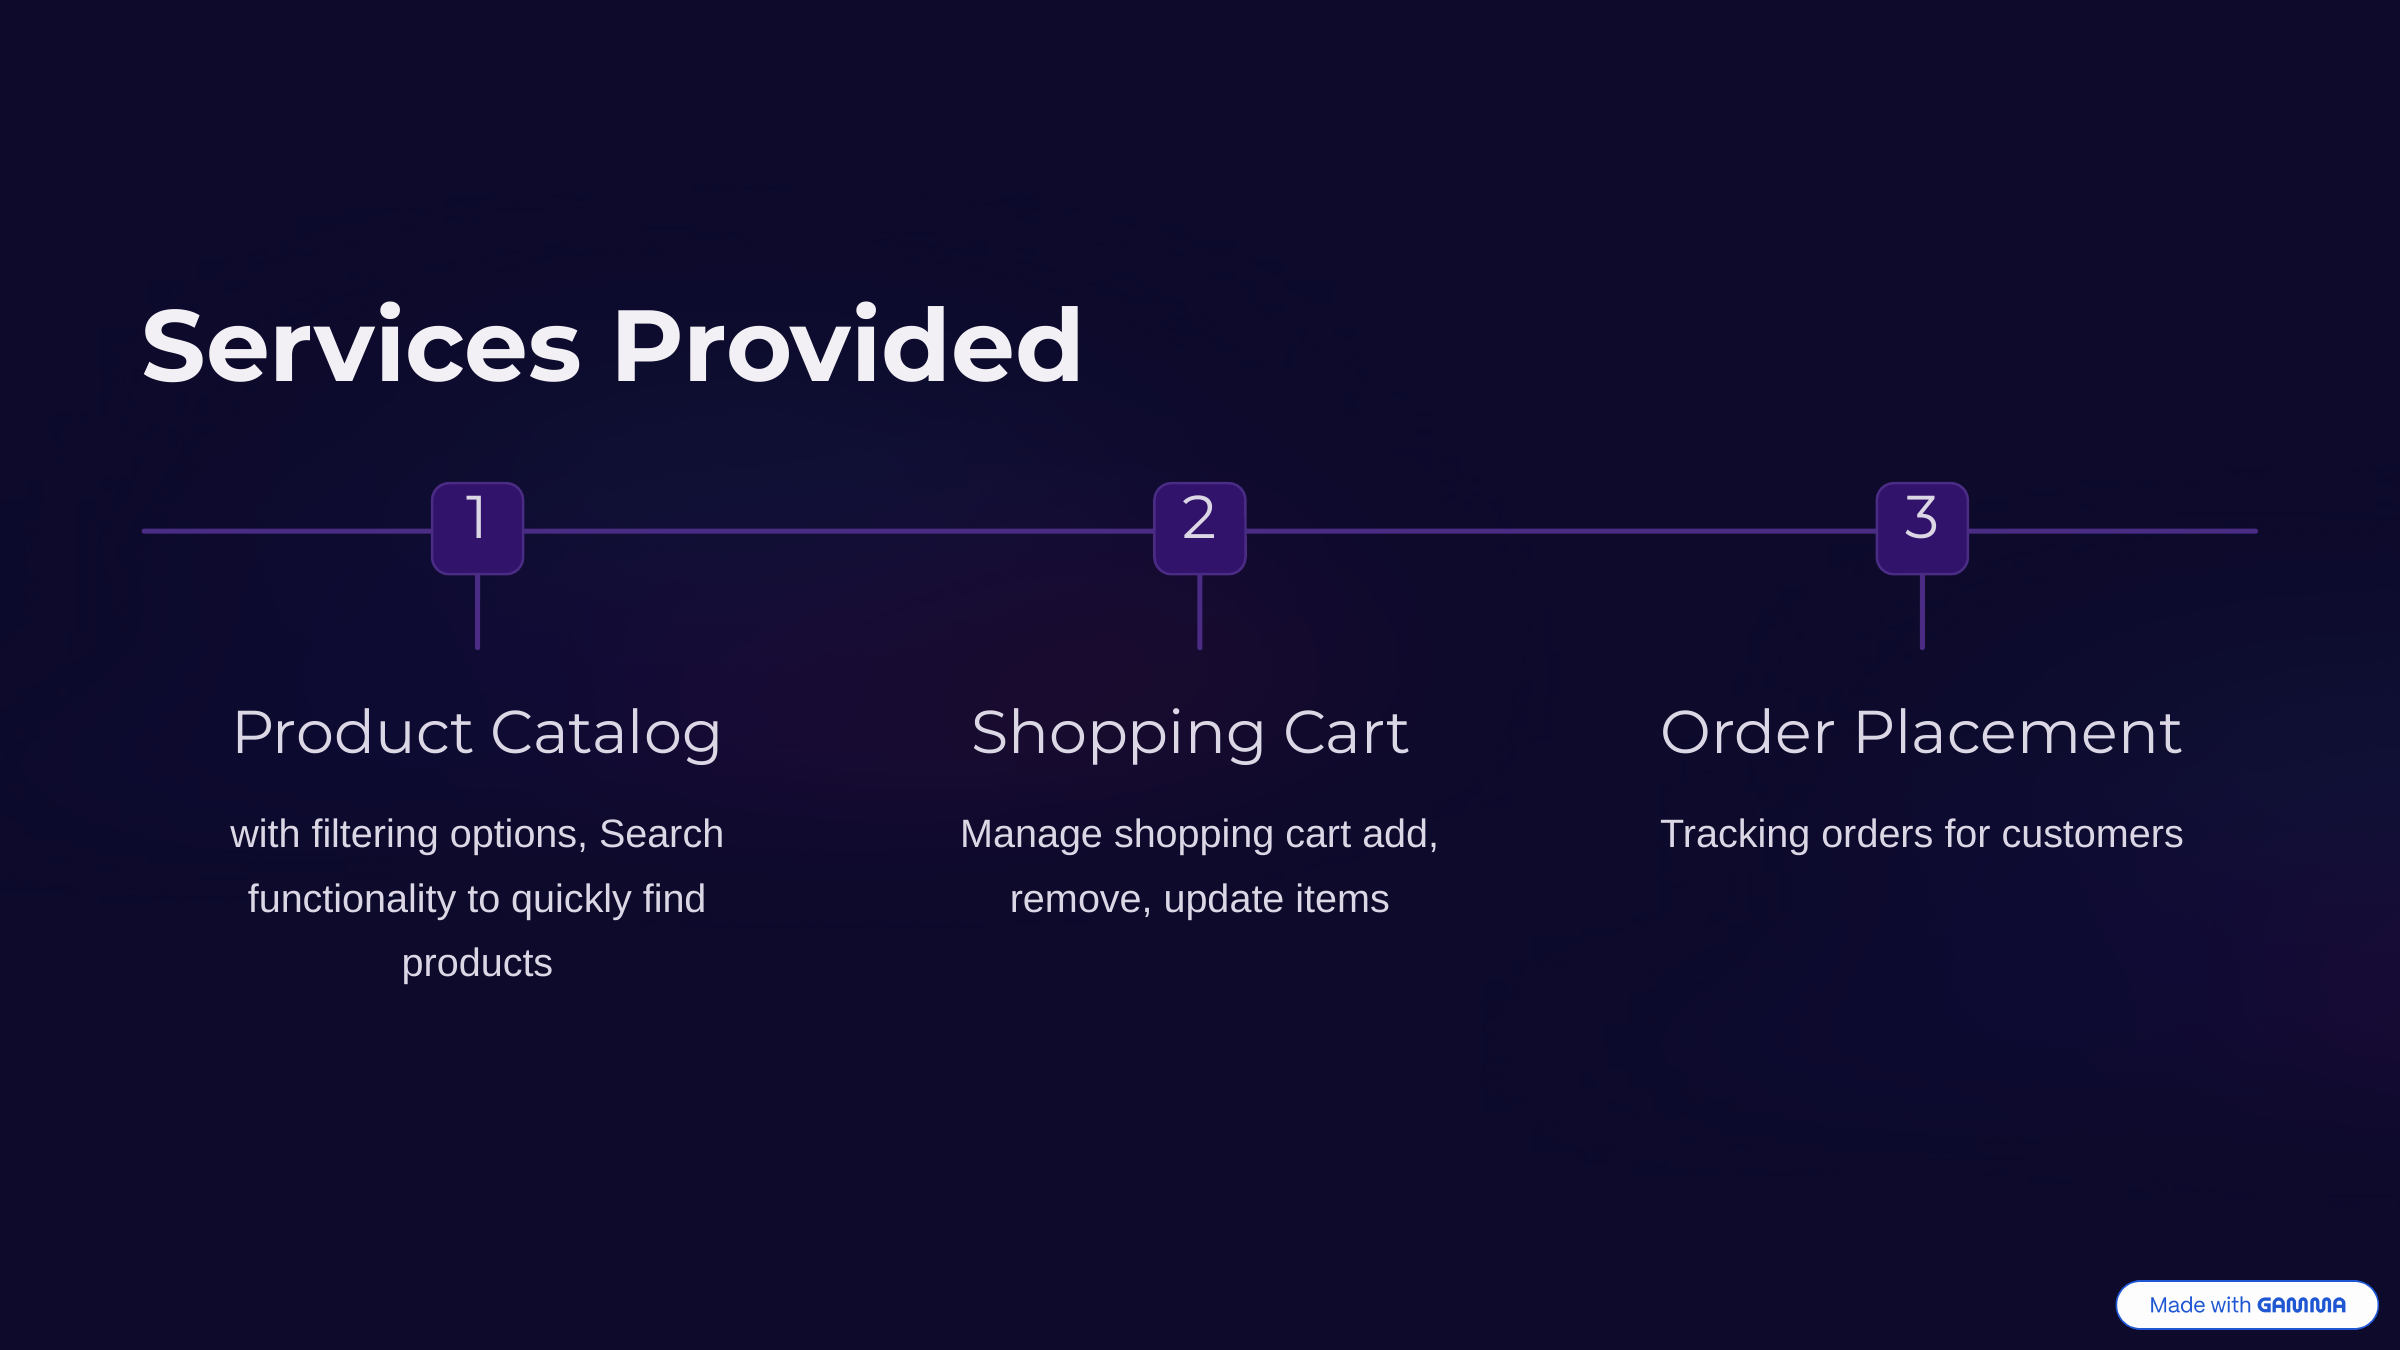

Services Provided

1
2
3

Product Catalog
Shopping Cart
Order Placement
with filtering options, Search functionality to quickly find products
Manage shopping cart add, remove, update items
Tracking orders for customers